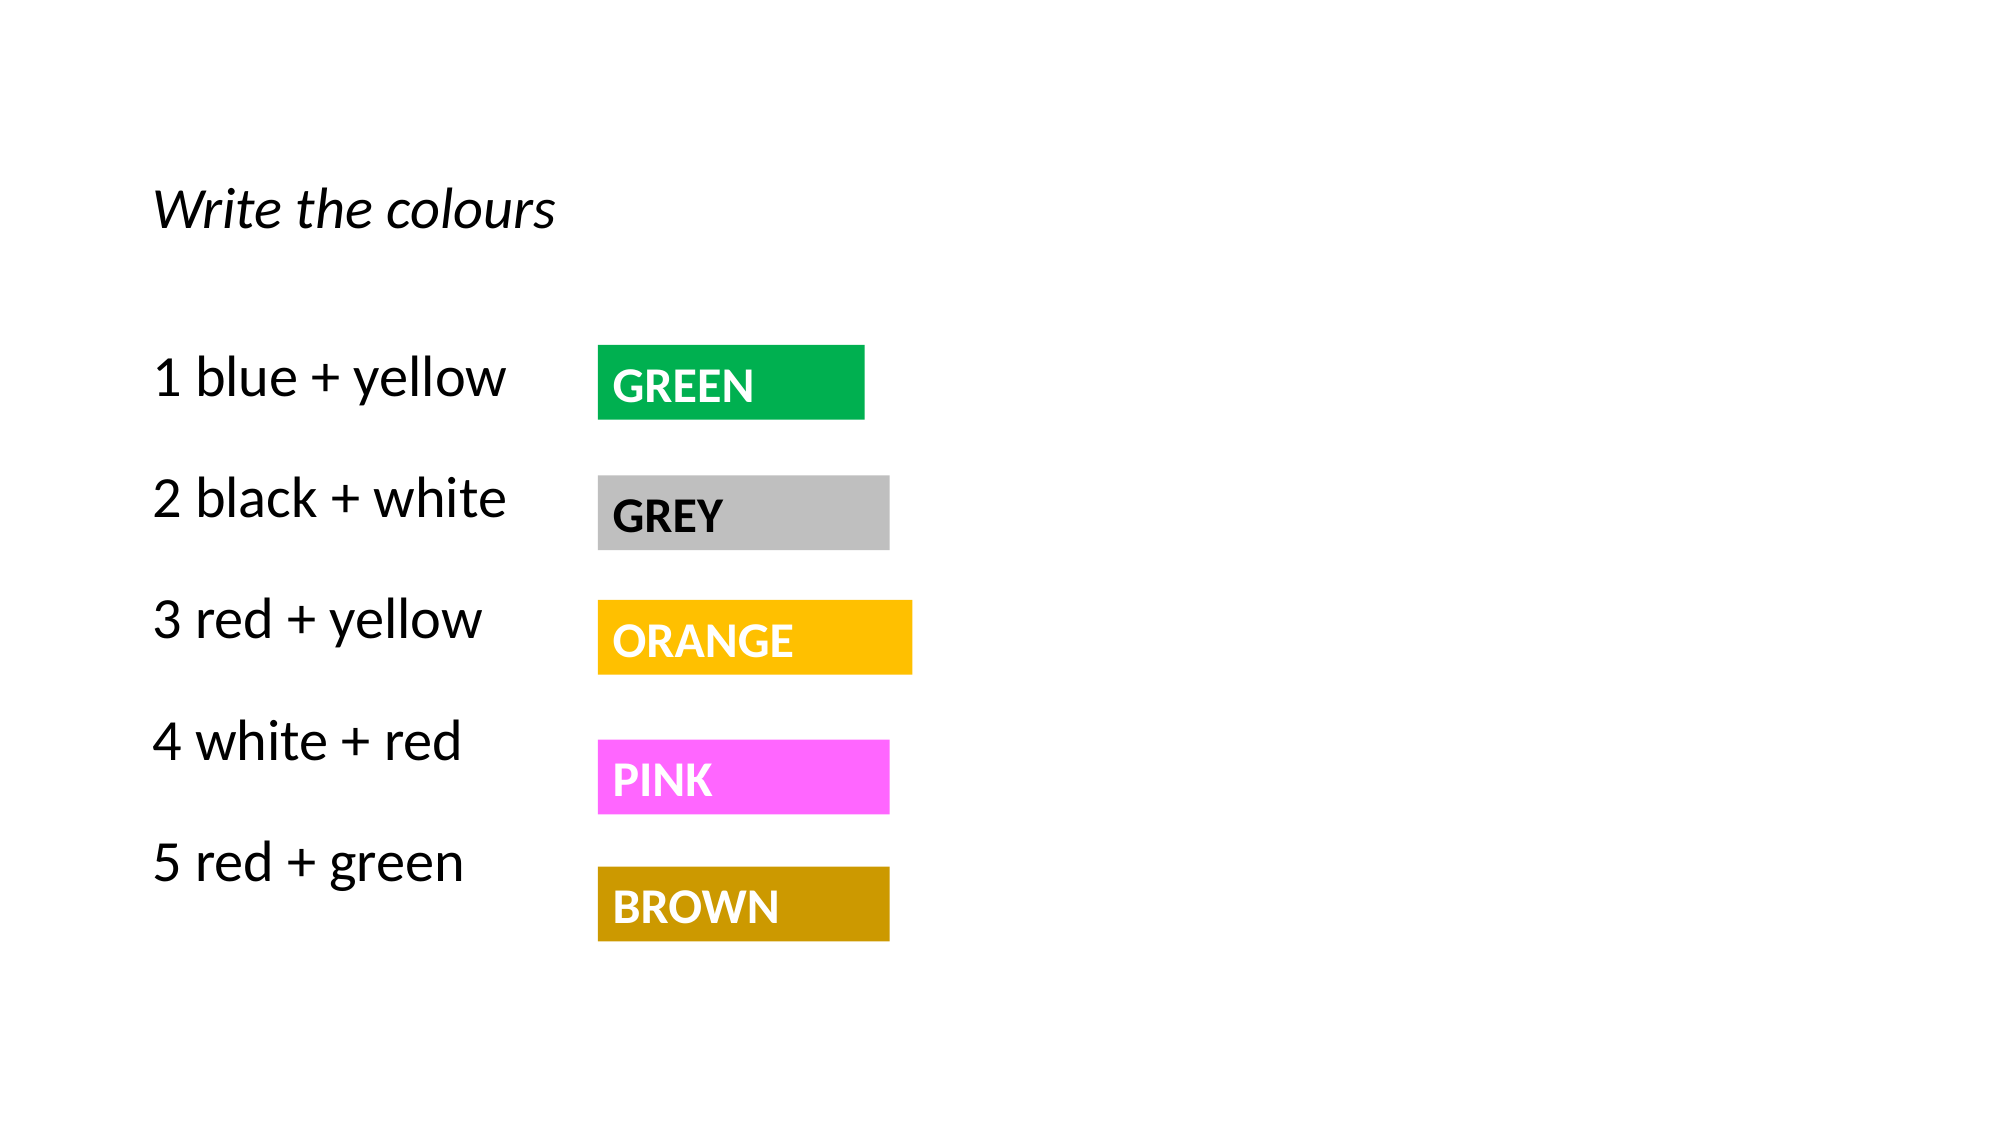

Write the colours

1 blue + yellow
2 black + white
3 red + yellow
4 white + red
5 red + green
GREEN
GREY
ORANGE
PINK
BROWN